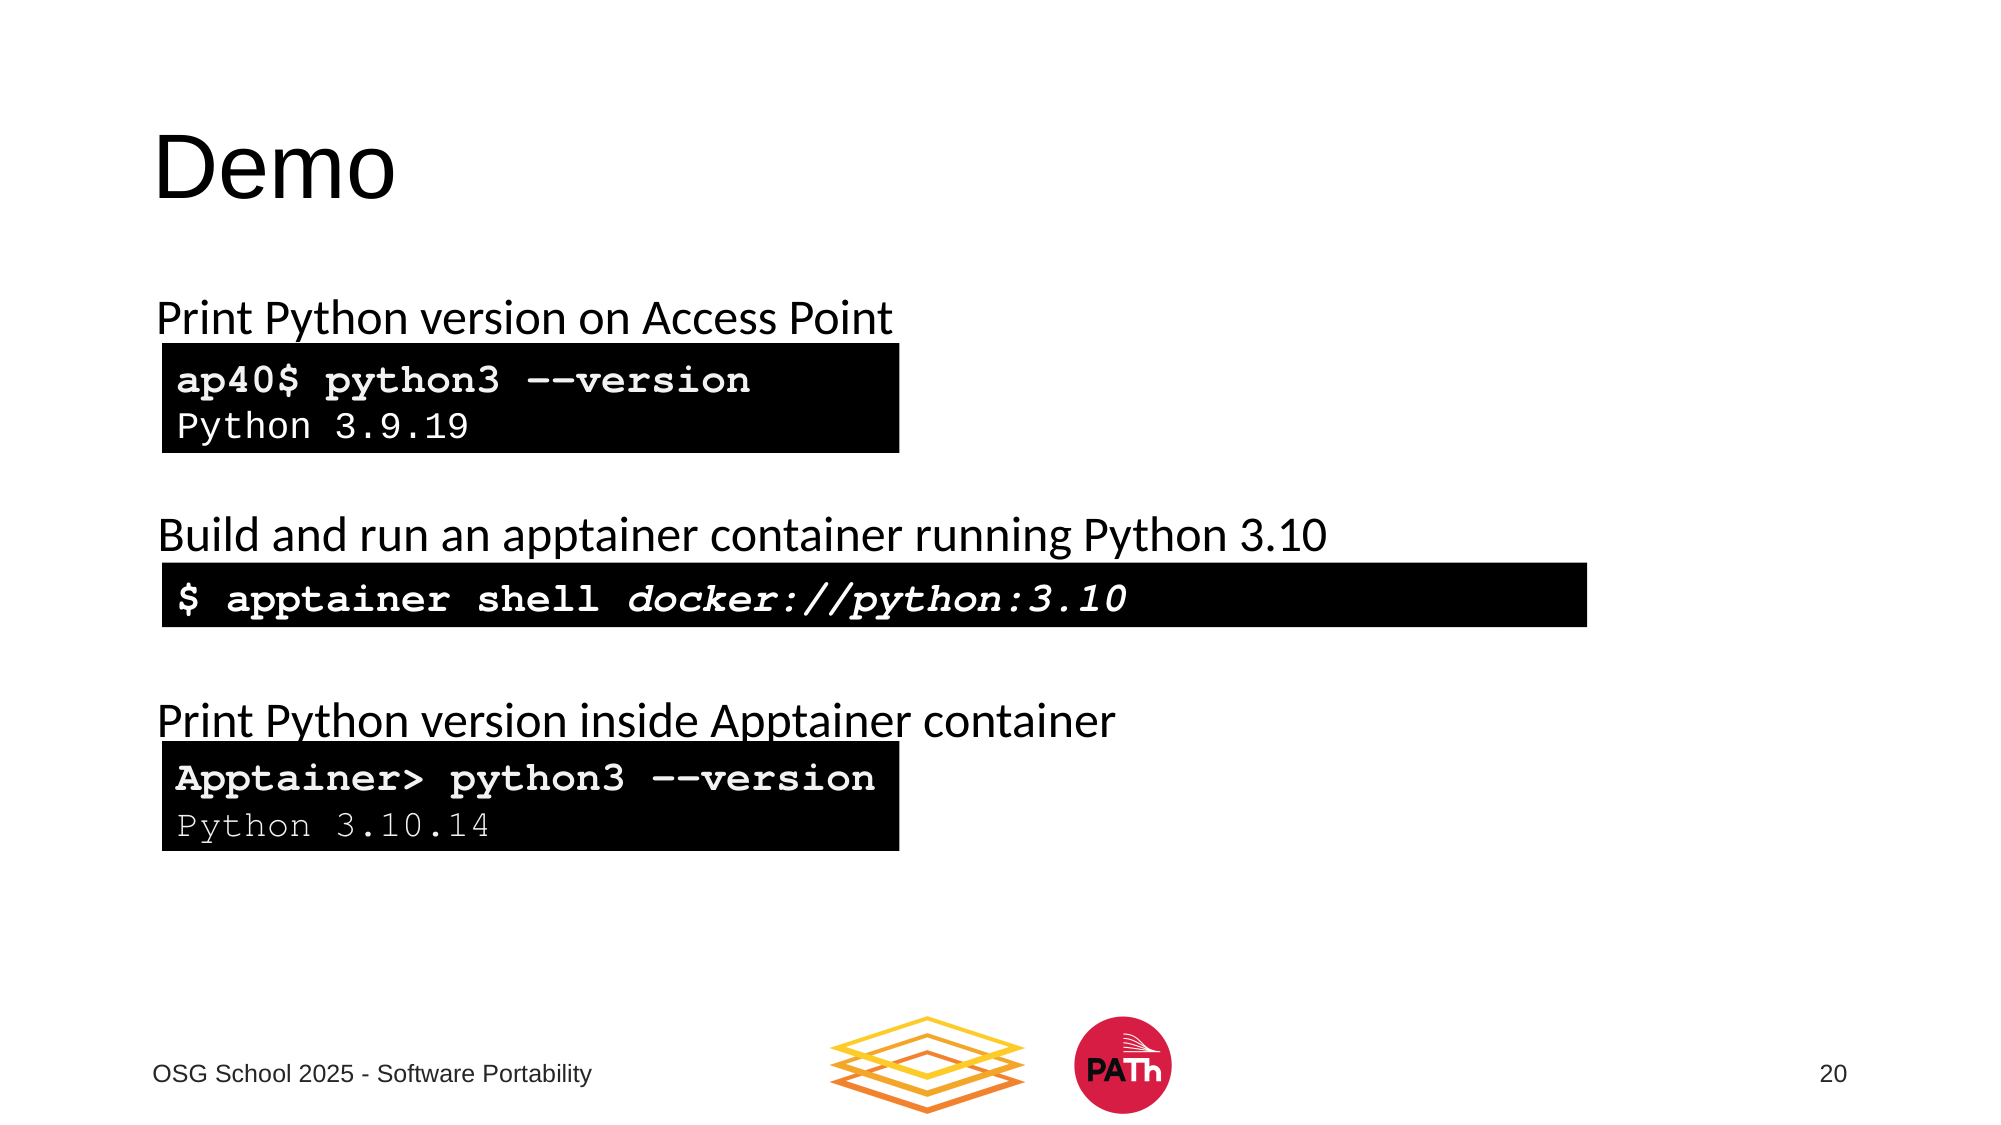

# Demo
Print Python version on Access Point
ap40$ python3 --version
Python 3.9.19
Build and run an apptainer container running Python 3.10
$ apptainer shell docker://python:3.10
Print Python version inside Apptainer container
Apptainer> python3 --version
Python 3.10.14
OSG School 2025 - Software Portability
20